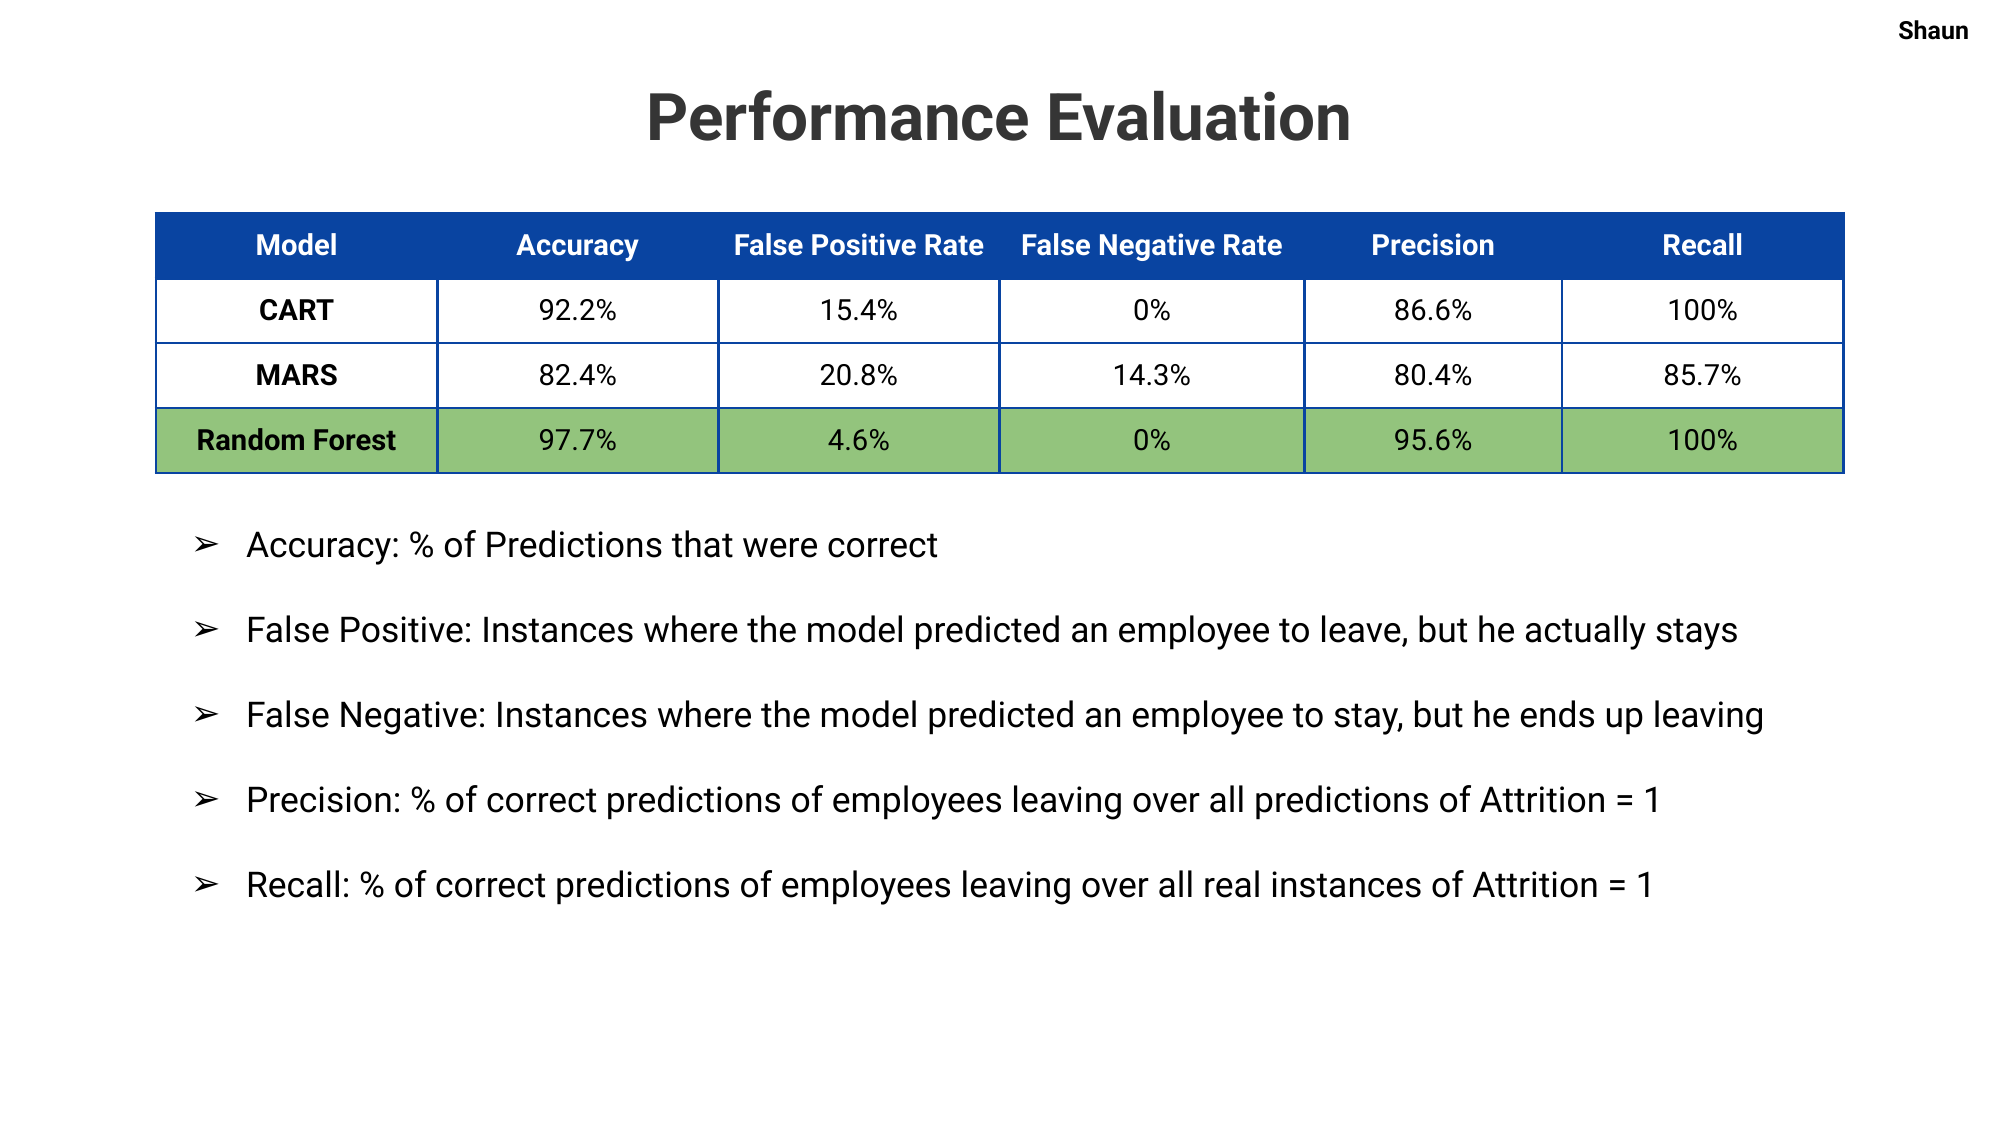

Shaun
Performance Evaluation
| Model | Accuracy | False Positive Rate | False Negative Rate | Precision | Recall |
| --- | --- | --- | --- | --- | --- |
| CART | 92.2% | 15.4% | 0% | 86.6% | 100% |
| MARS | 82.4% | 20.8% | 14.3% | 80.4% | 85.7% |
| Random Forest | 97.7% | 4.6% | 0% | 95.6% | 100% |
Accuracy: % of Predictions that were correct
False Positive: Instances where the model predicted an employee to leave, but he actually stays
False Negative: Instances where the model predicted an employee to stay, but he ends up leaving
Precision: % of correct predictions of employees leaving over all predictions of Attrition = 1
Recall: % of correct predictions of employees leaving over all real instances of Attrition = 1